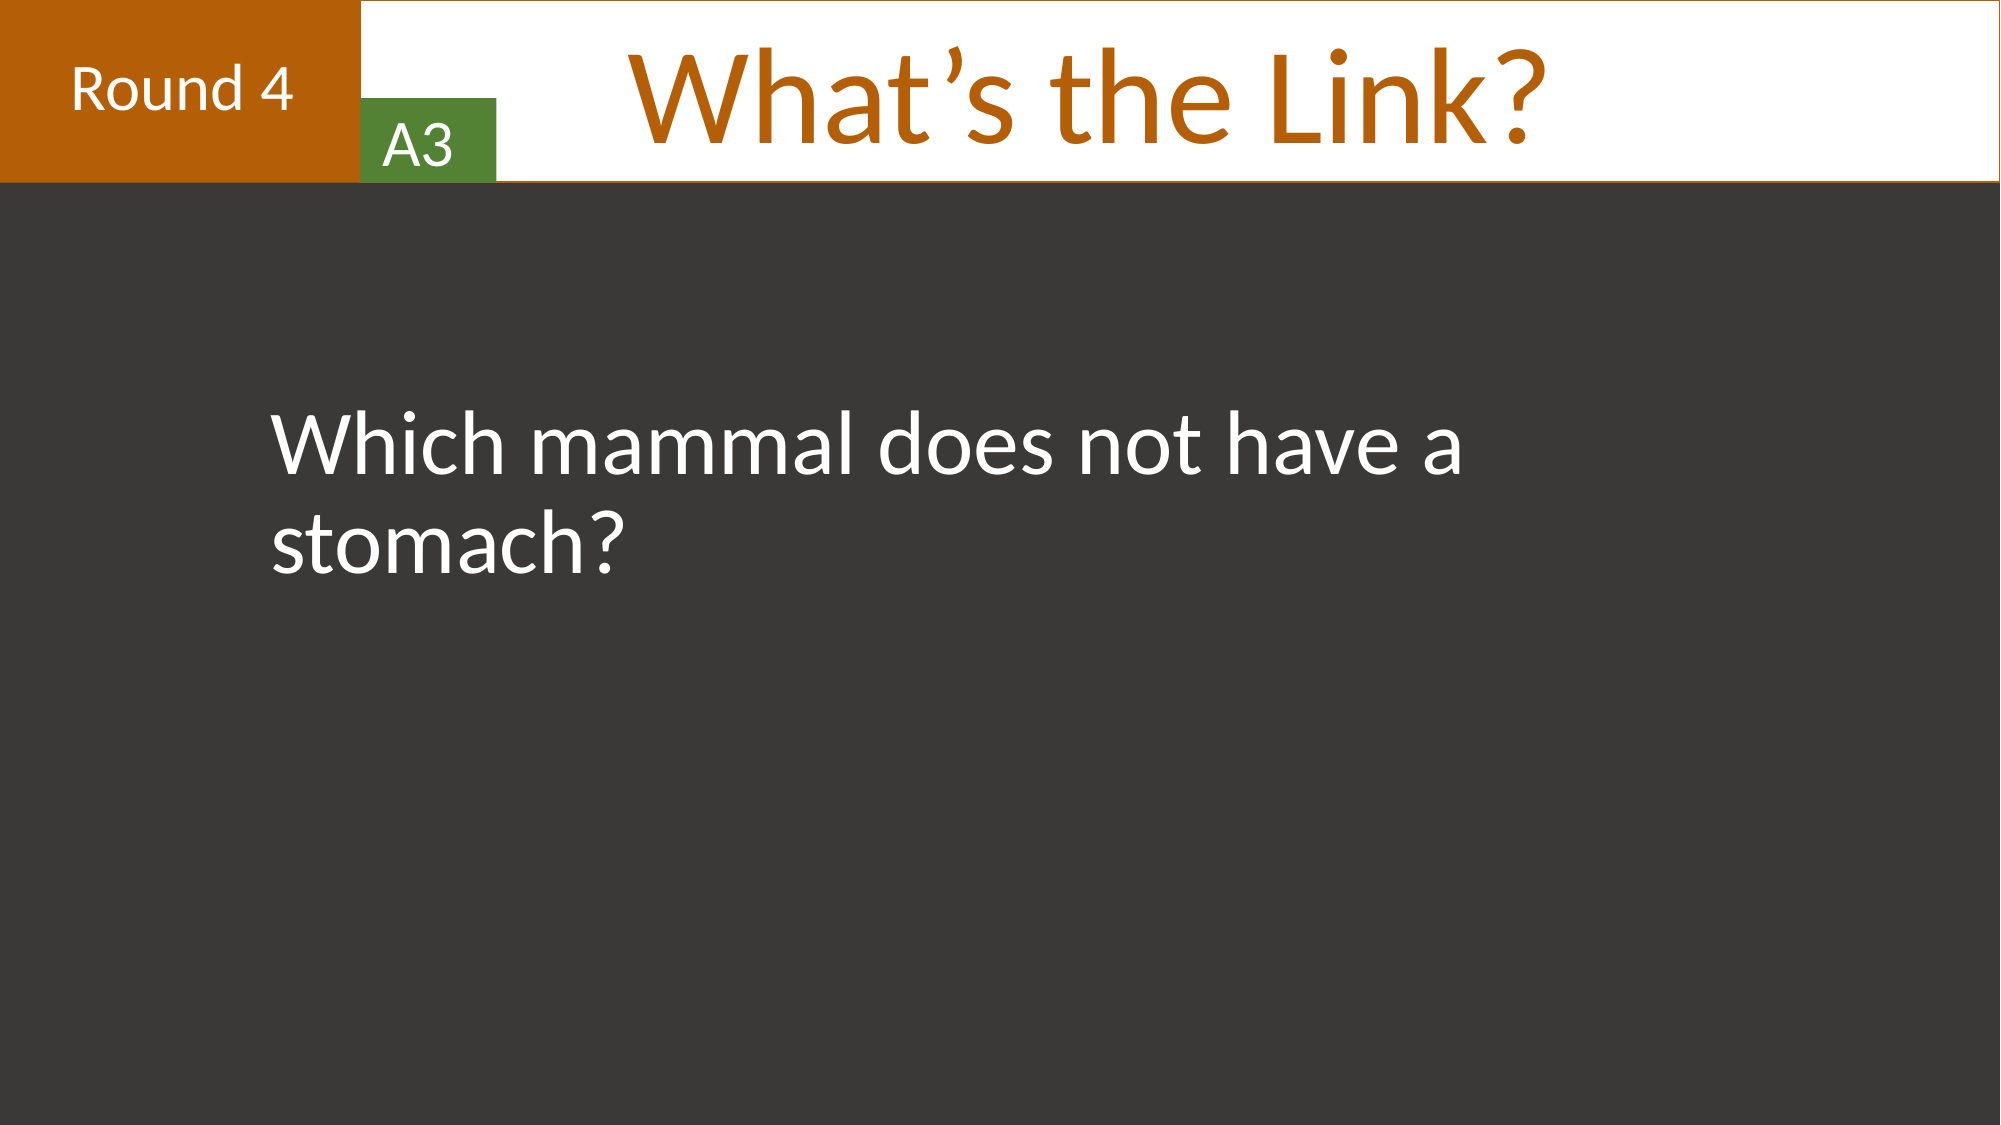

What’s the Link?
# Round 4
A3

Which mammal does not have a stomach?